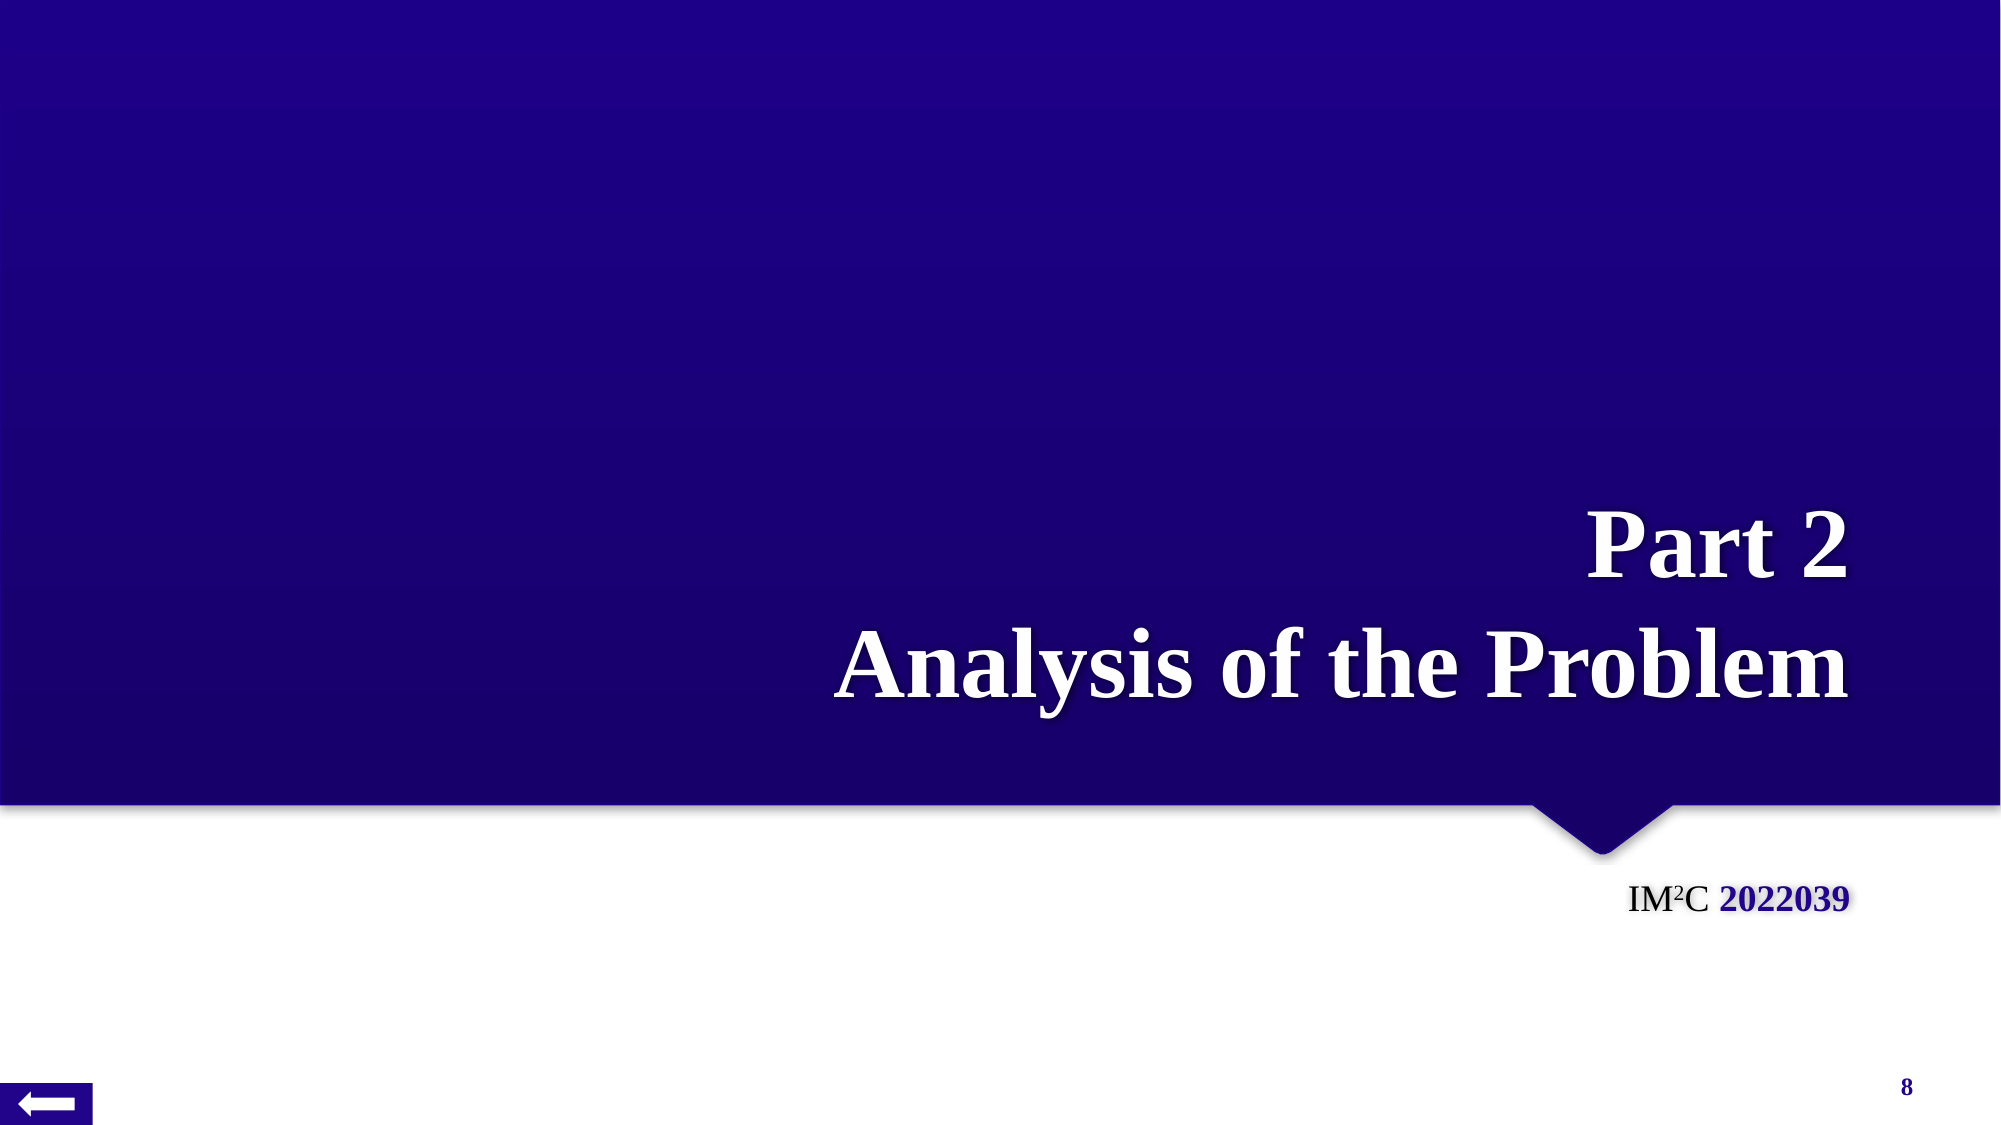

# Part 2 Analysis of the Problem
IM2C 2022039
8